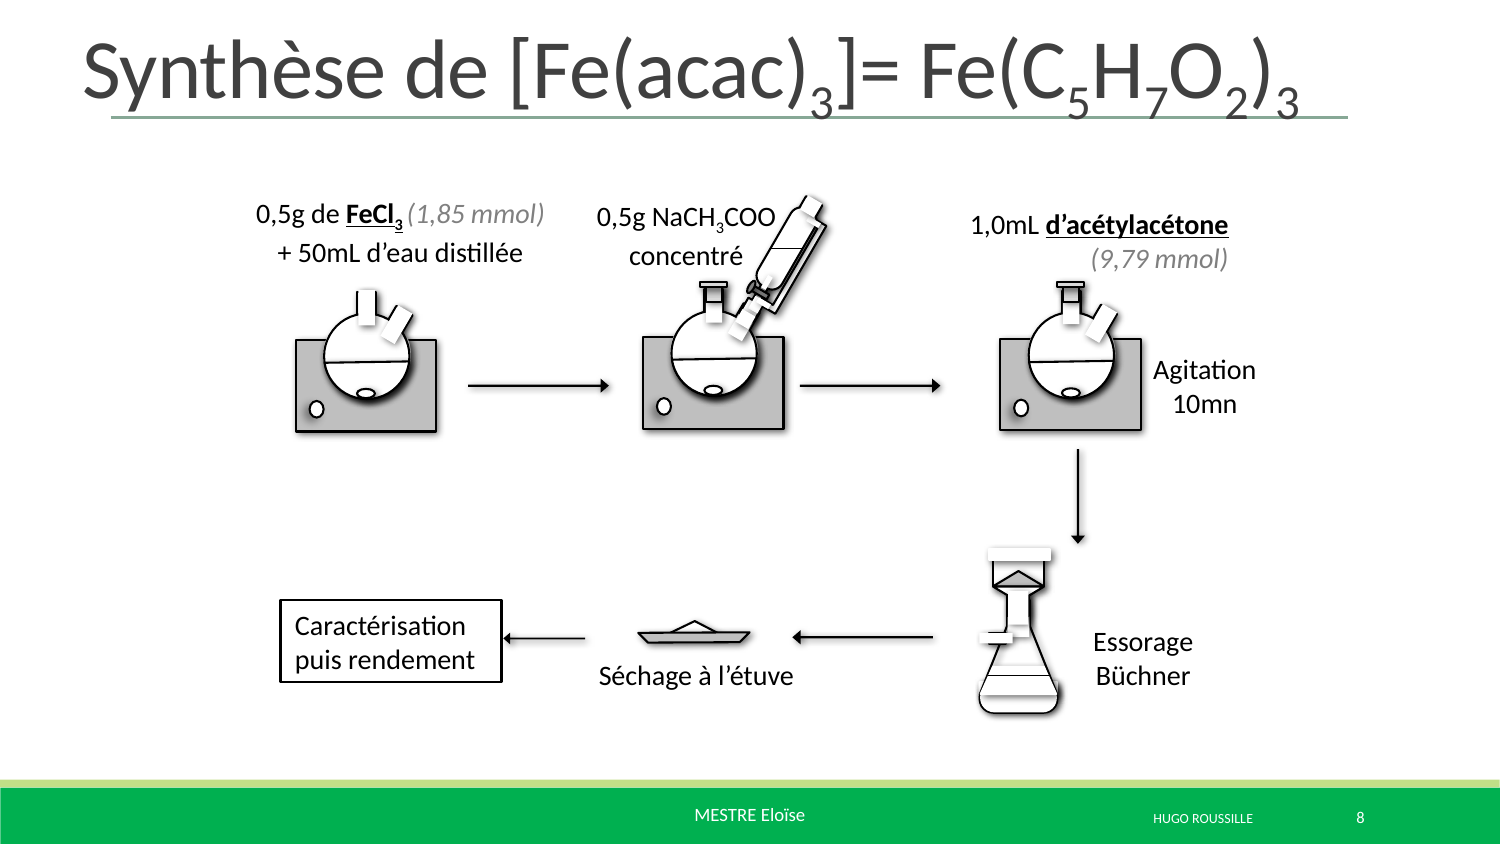

# Synthèse de [Fe(acac)3]= Fe(C5H7O2)3
0,5g de FeCl3 (1,85 mmol)
+ 50mL d’eau distillée
0,5g NaCH3COO
concentré

1,0mL d’acétylacétone
(9,79 mmol)

Agitation
10mn

Caractérisation puis rendement
Essorage
Büchner

Séchage à l’étuve
8
HUGO ROUSSILLE